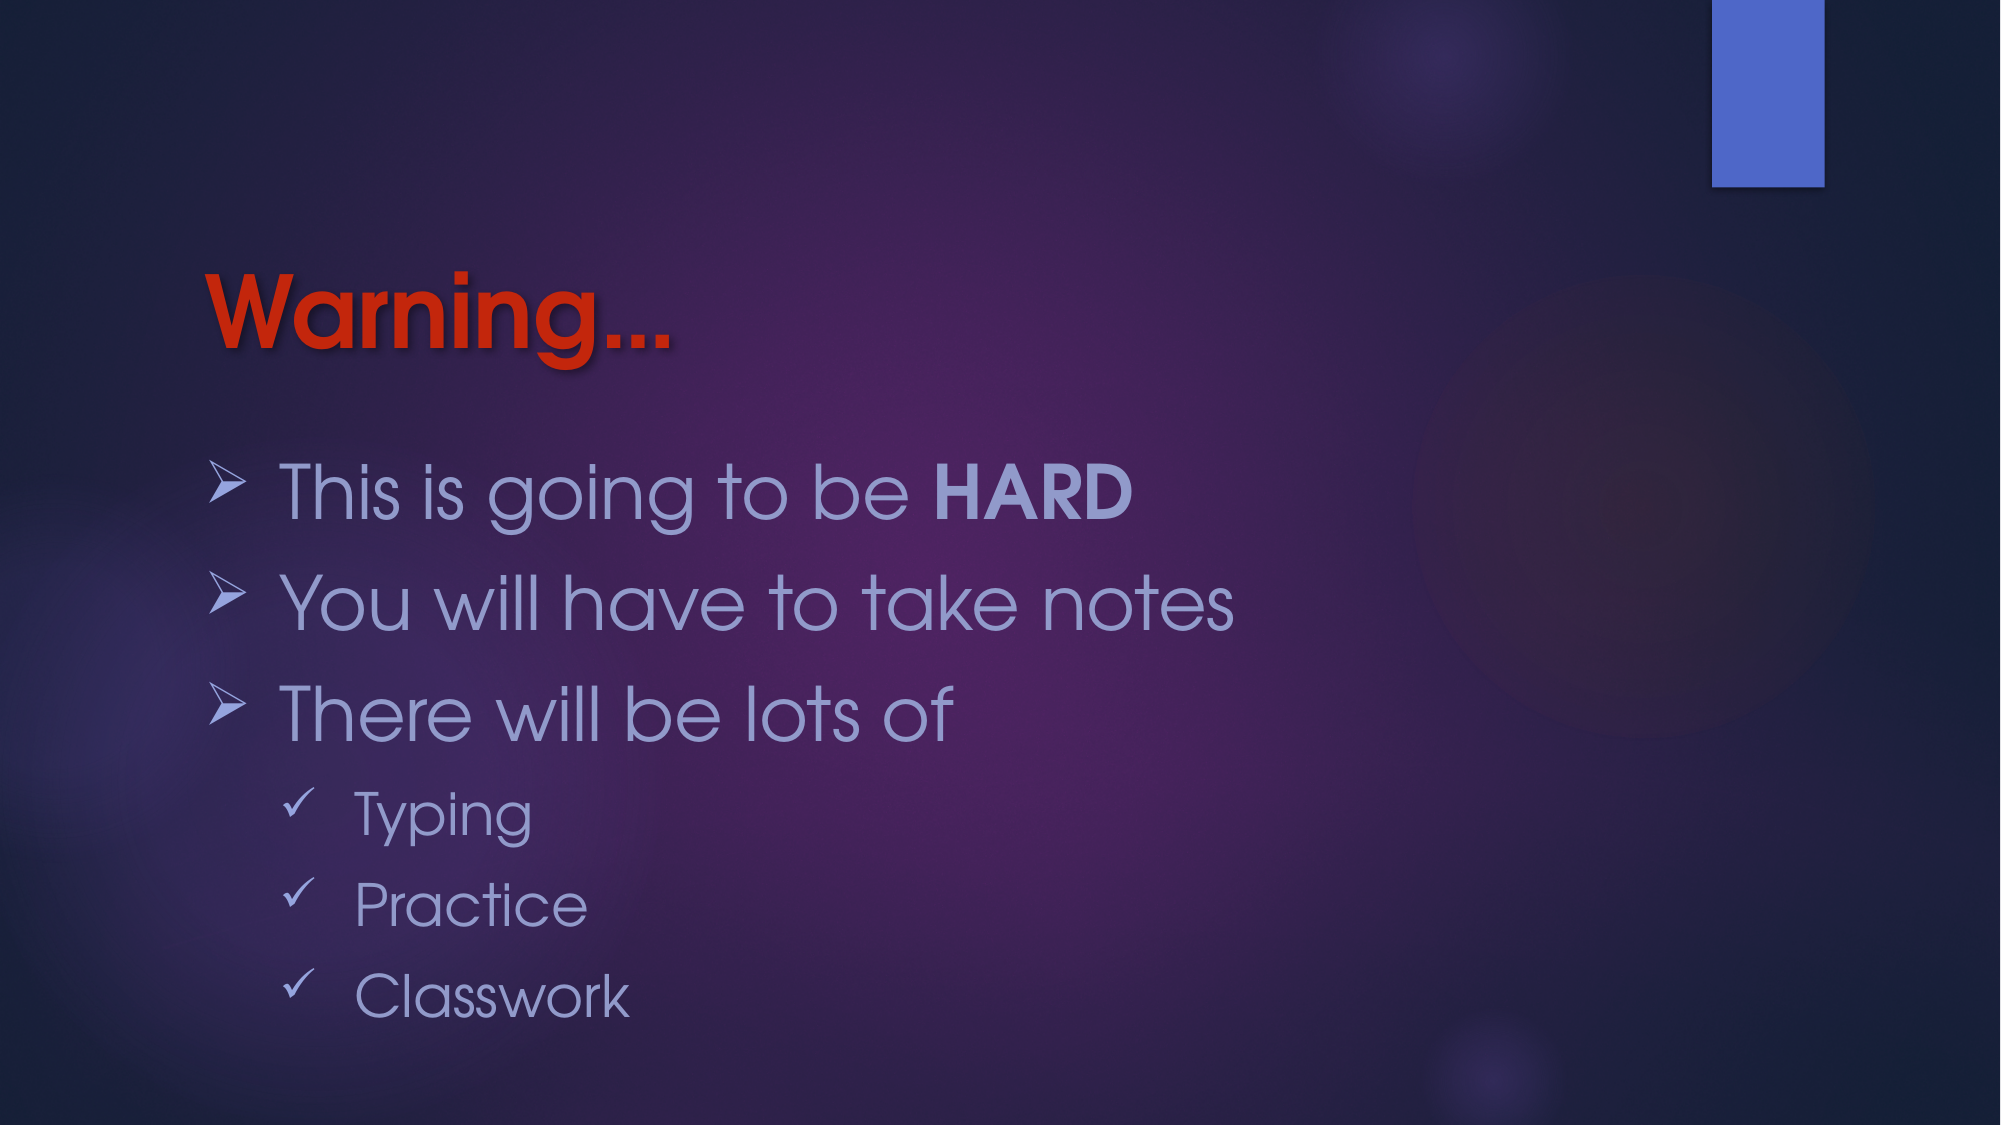

# Warning…
This is going to be HARD
You will have to take notes
There will be lots of
Typing
Practice
Classwork